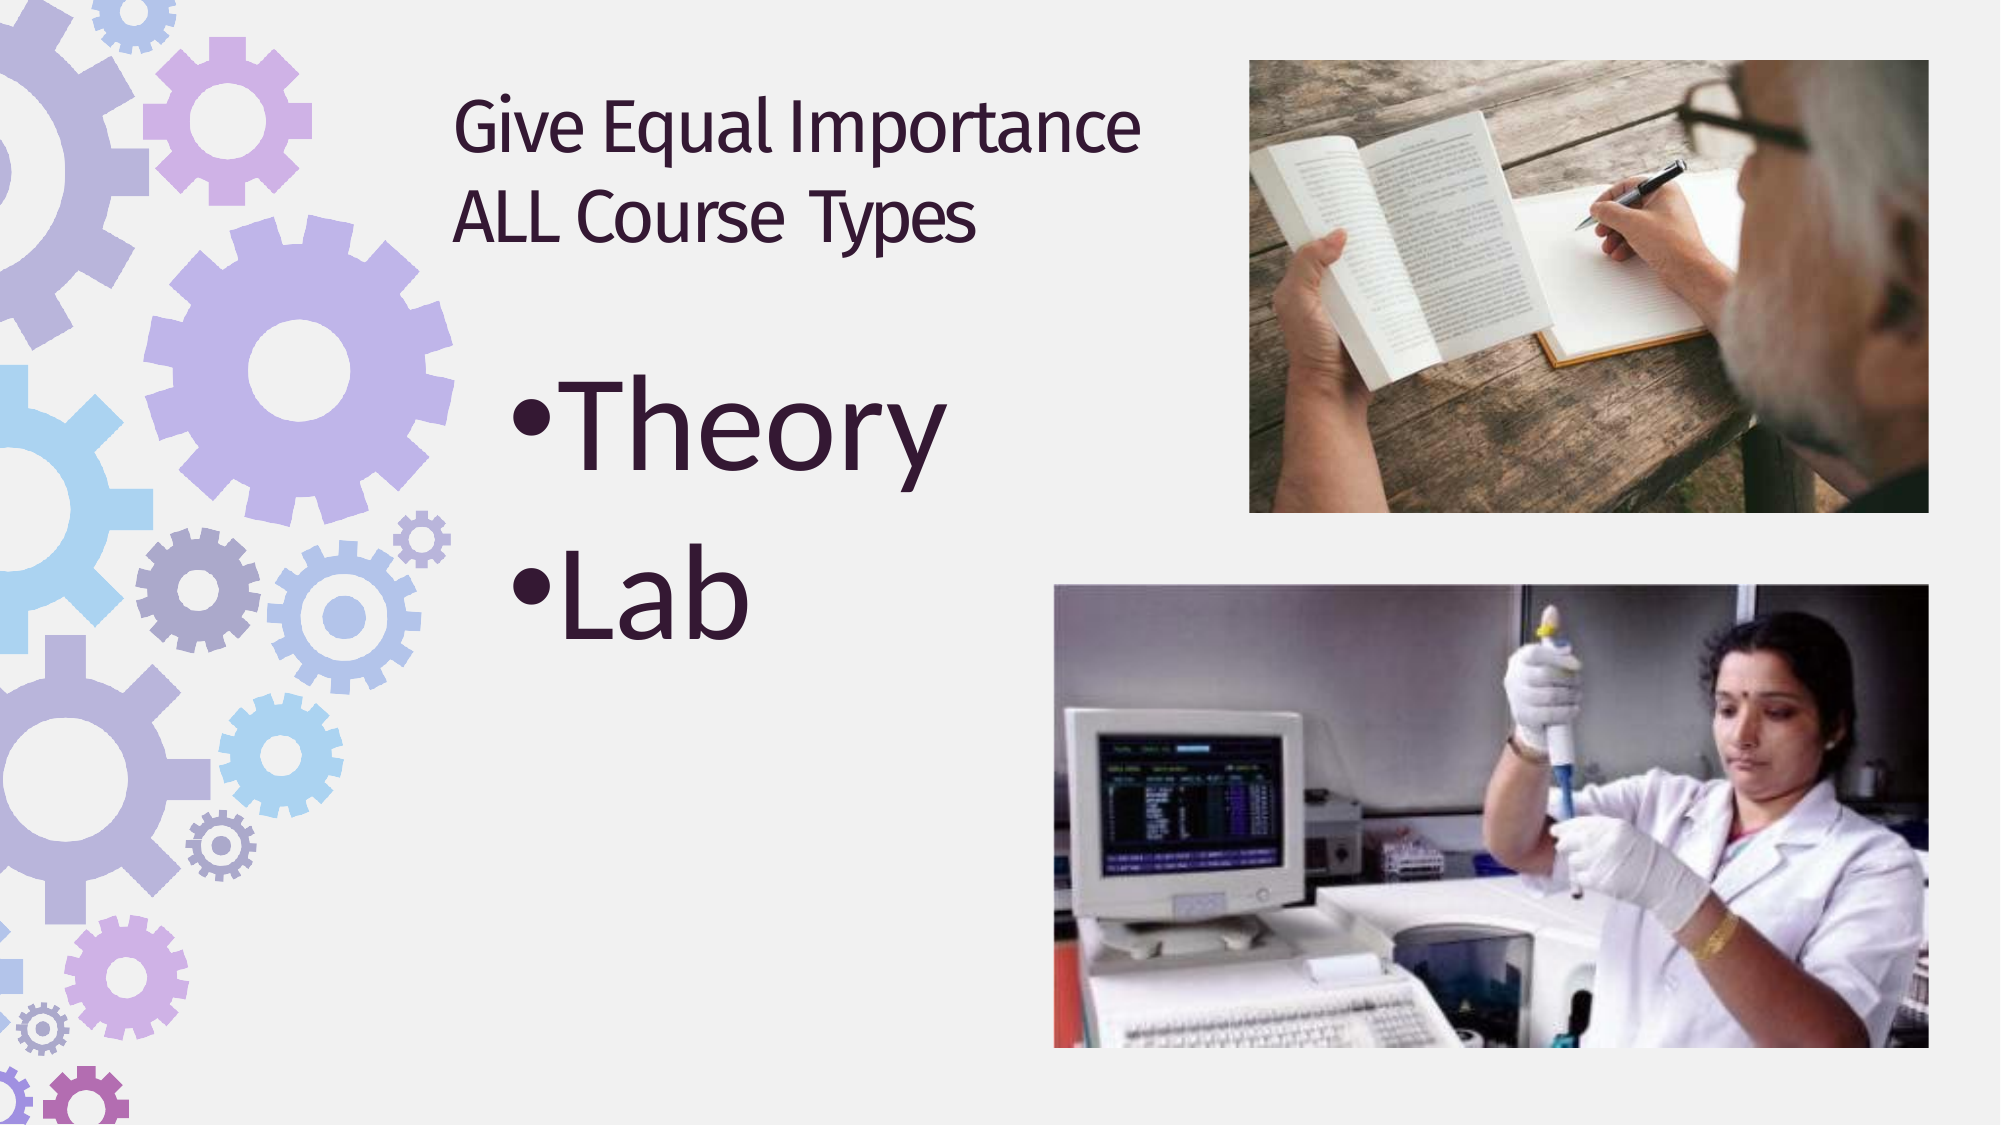

# Give Equal Importance ALL Course Types
Theory
Lab